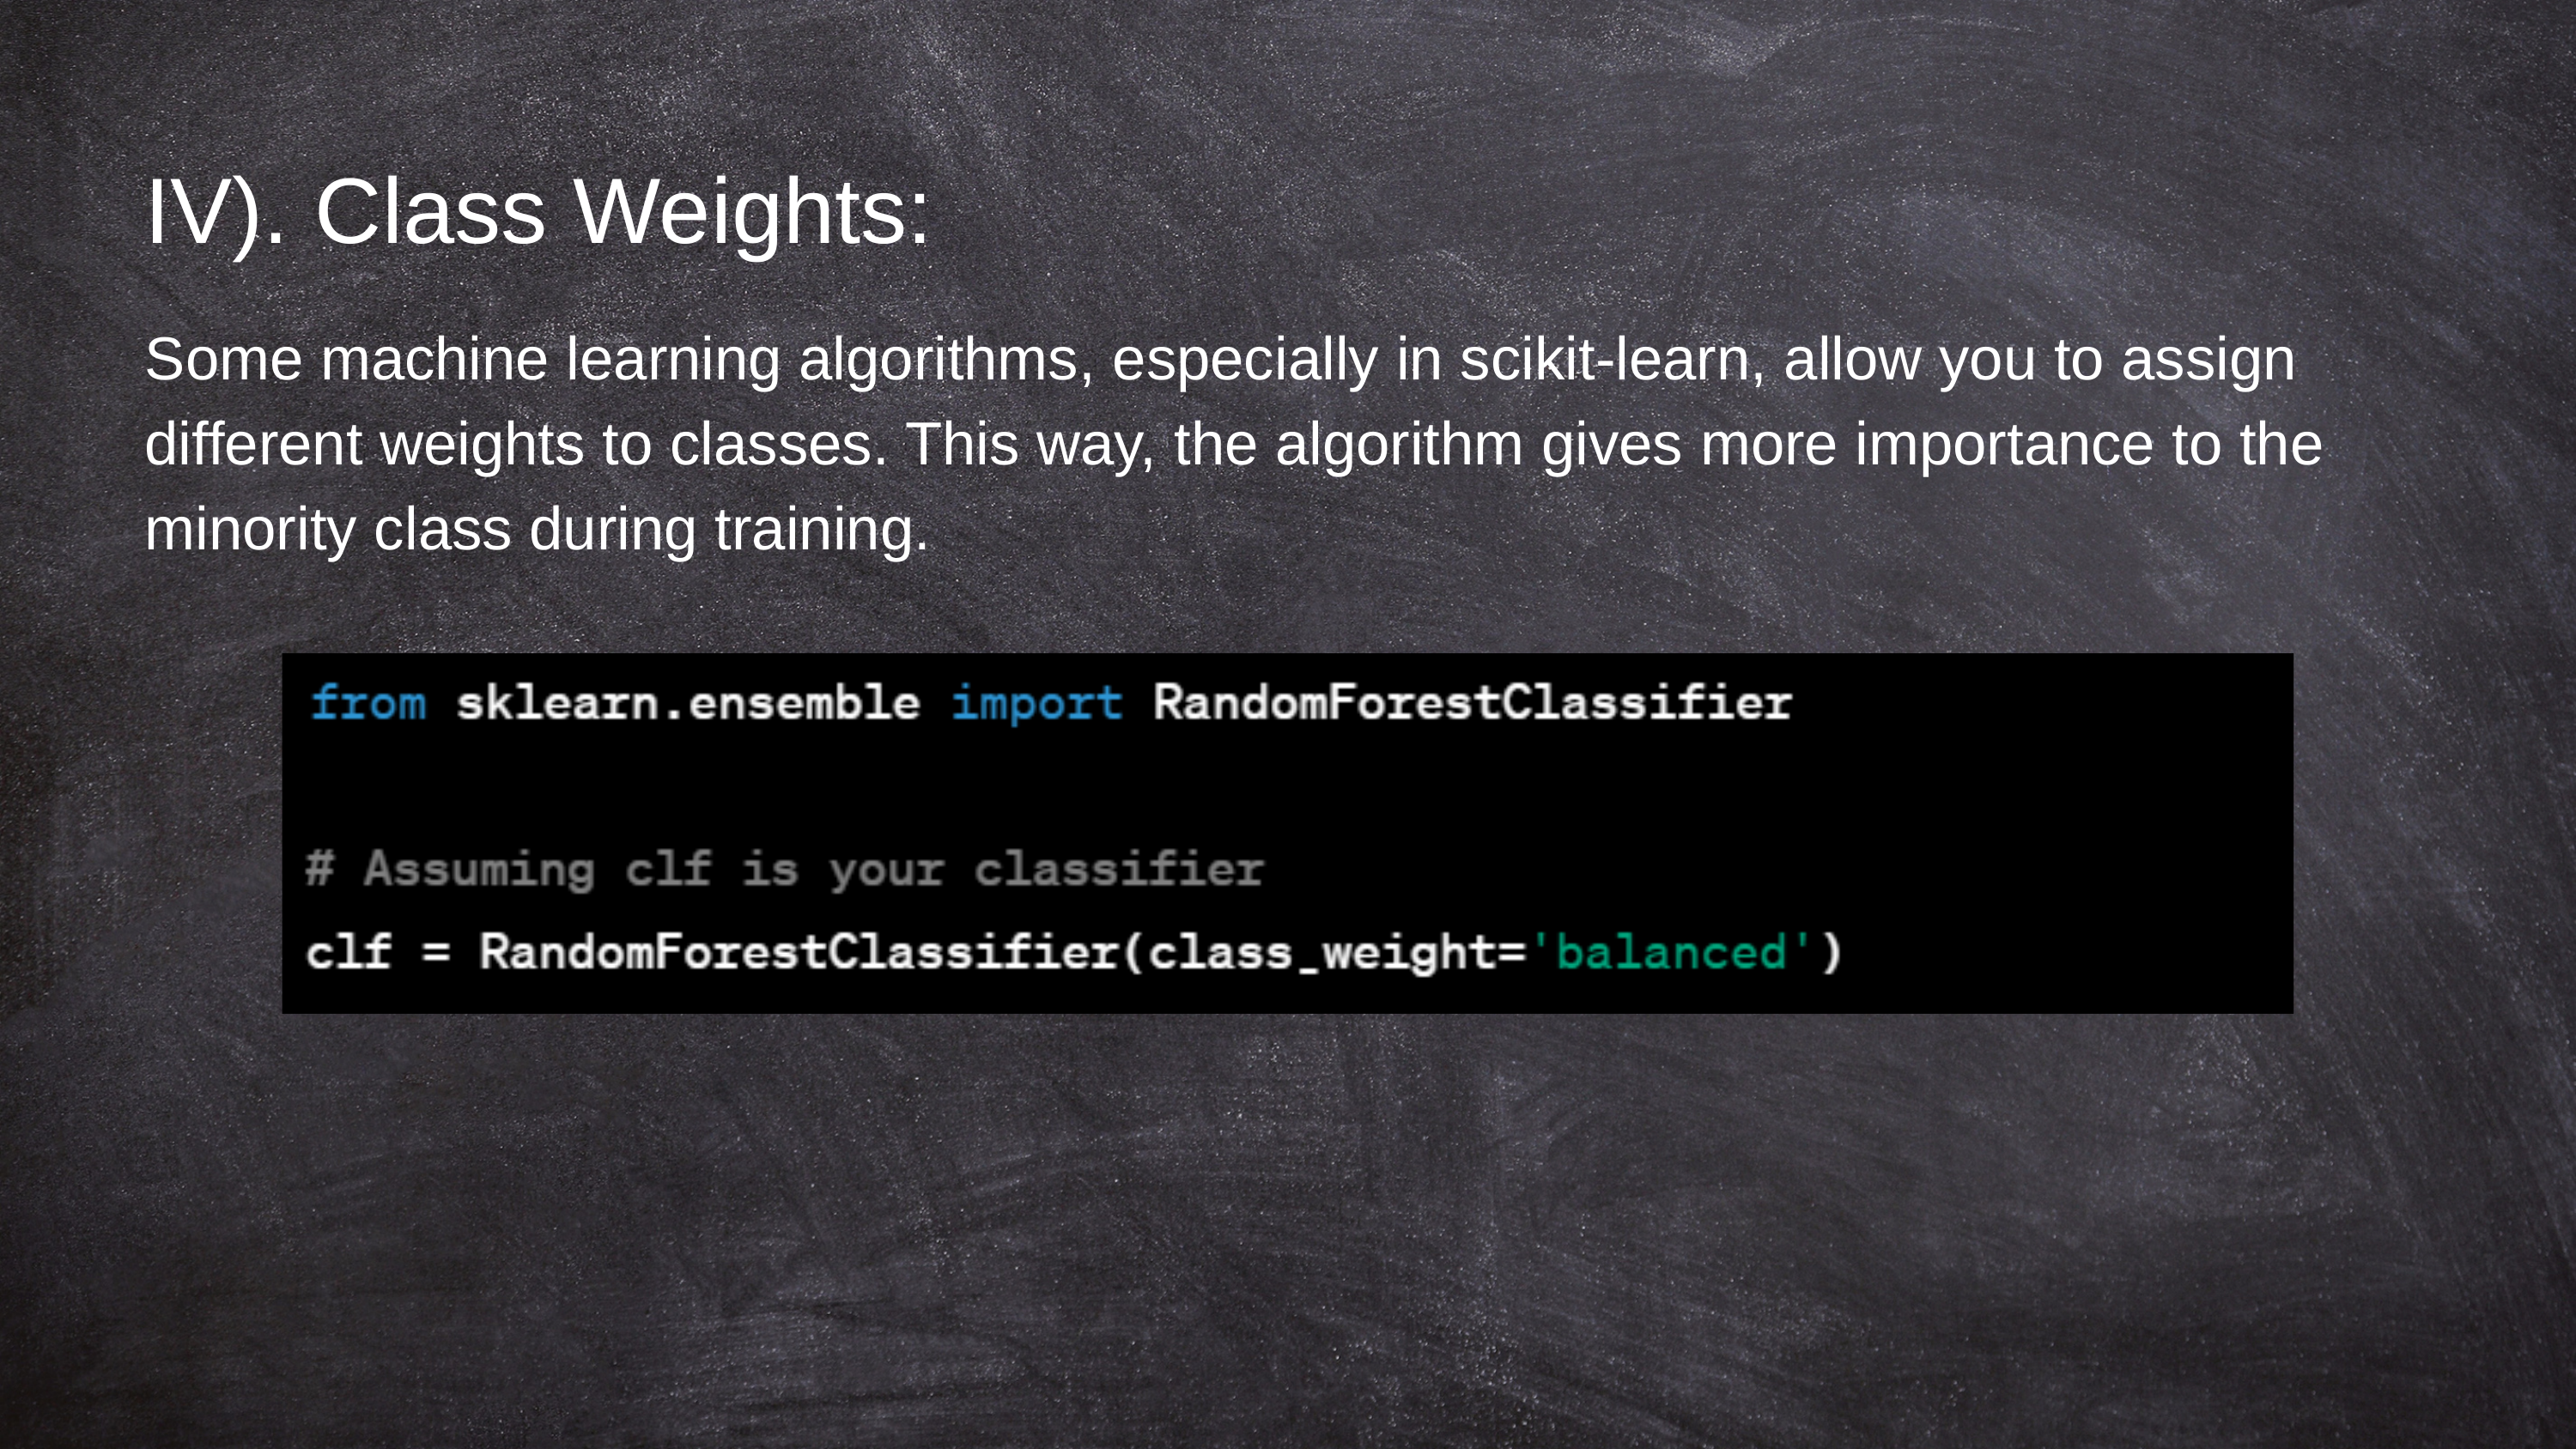

IV). Class Weights:

Some machine learning algorithms, especially in scikit-learn, allow you to assign different weights to classes. This way, the algorithm gives more importance to the minority class during training.